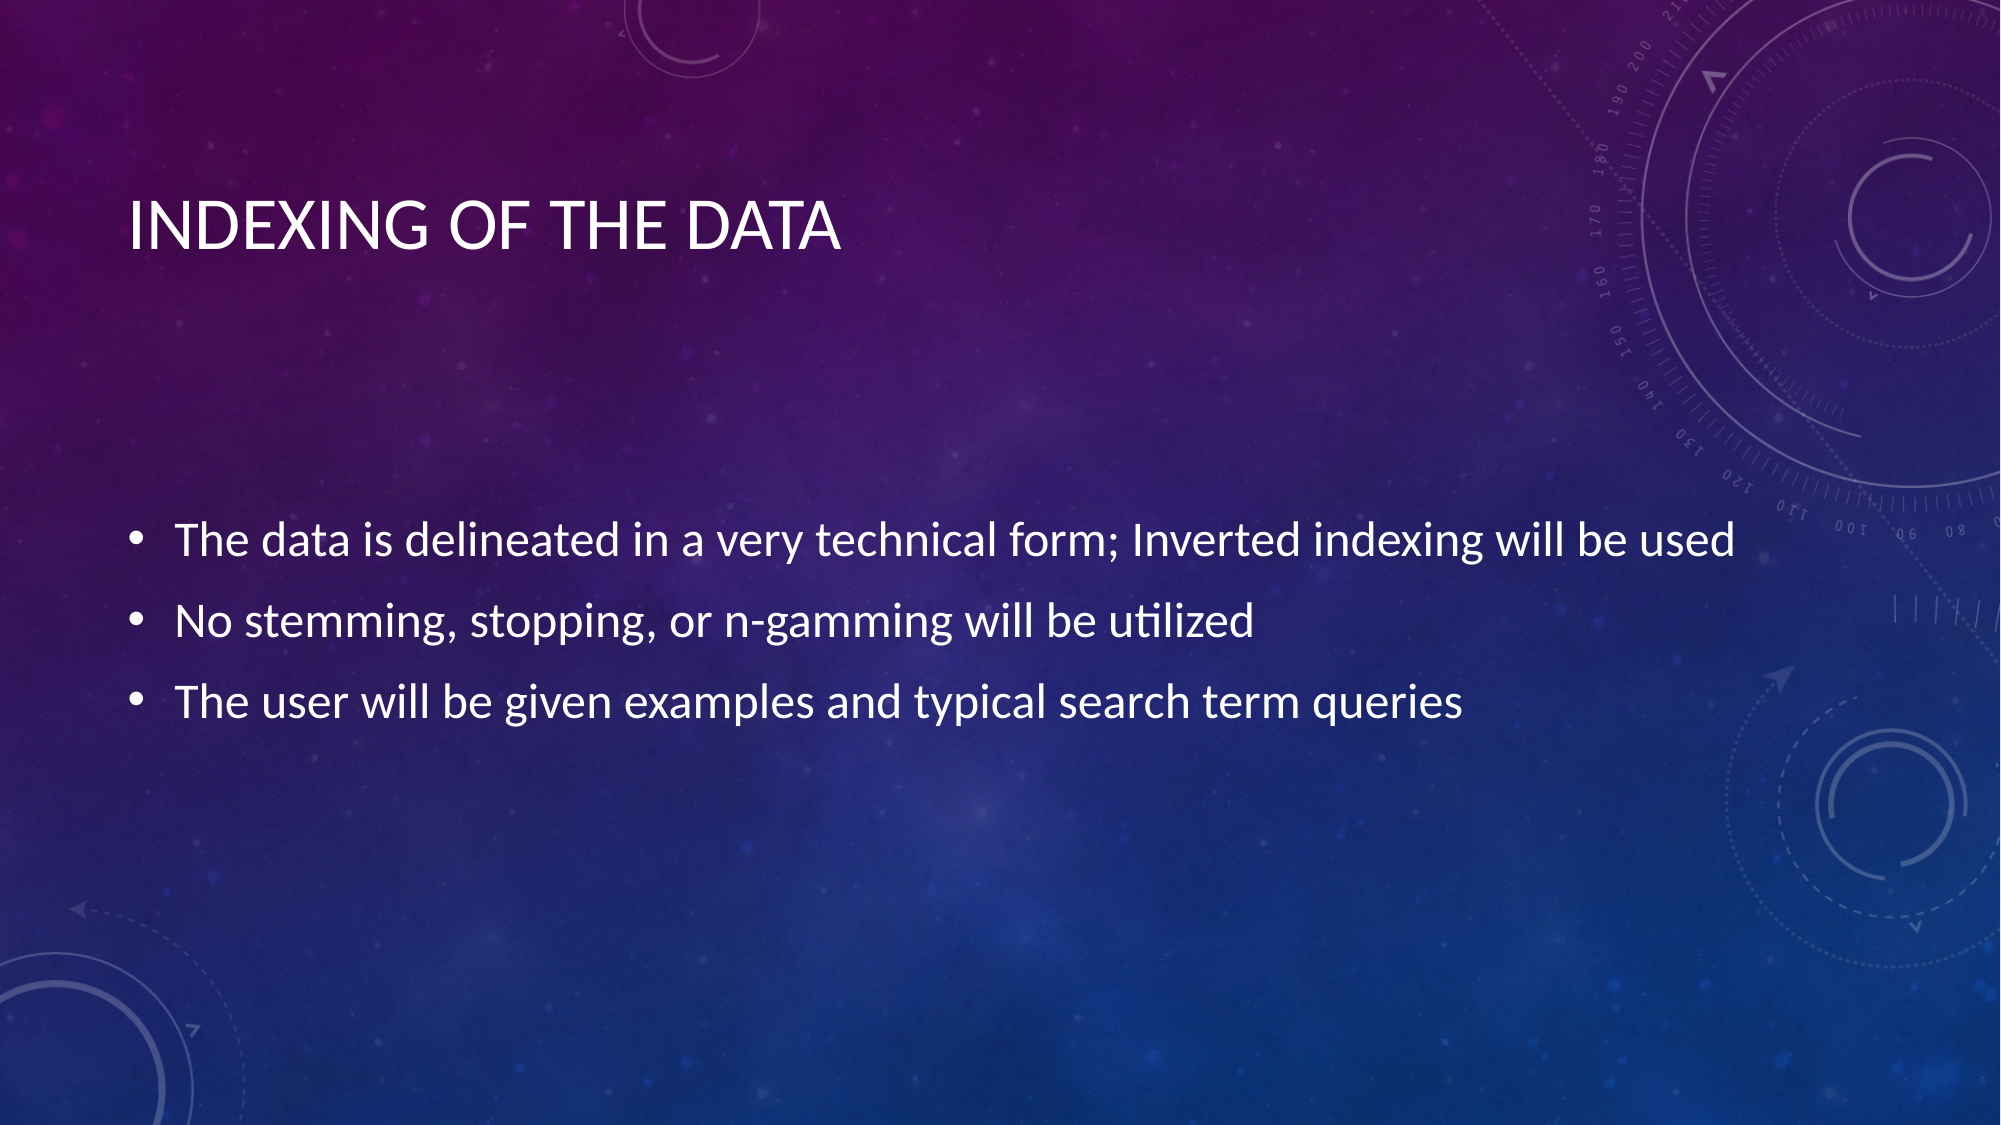

# Indexing of the data
The data is delineated in a very technical form; Inverted indexing will be used
No stemming, stopping, or n-gamming will be utilized
The user will be given examples and typical search term queries